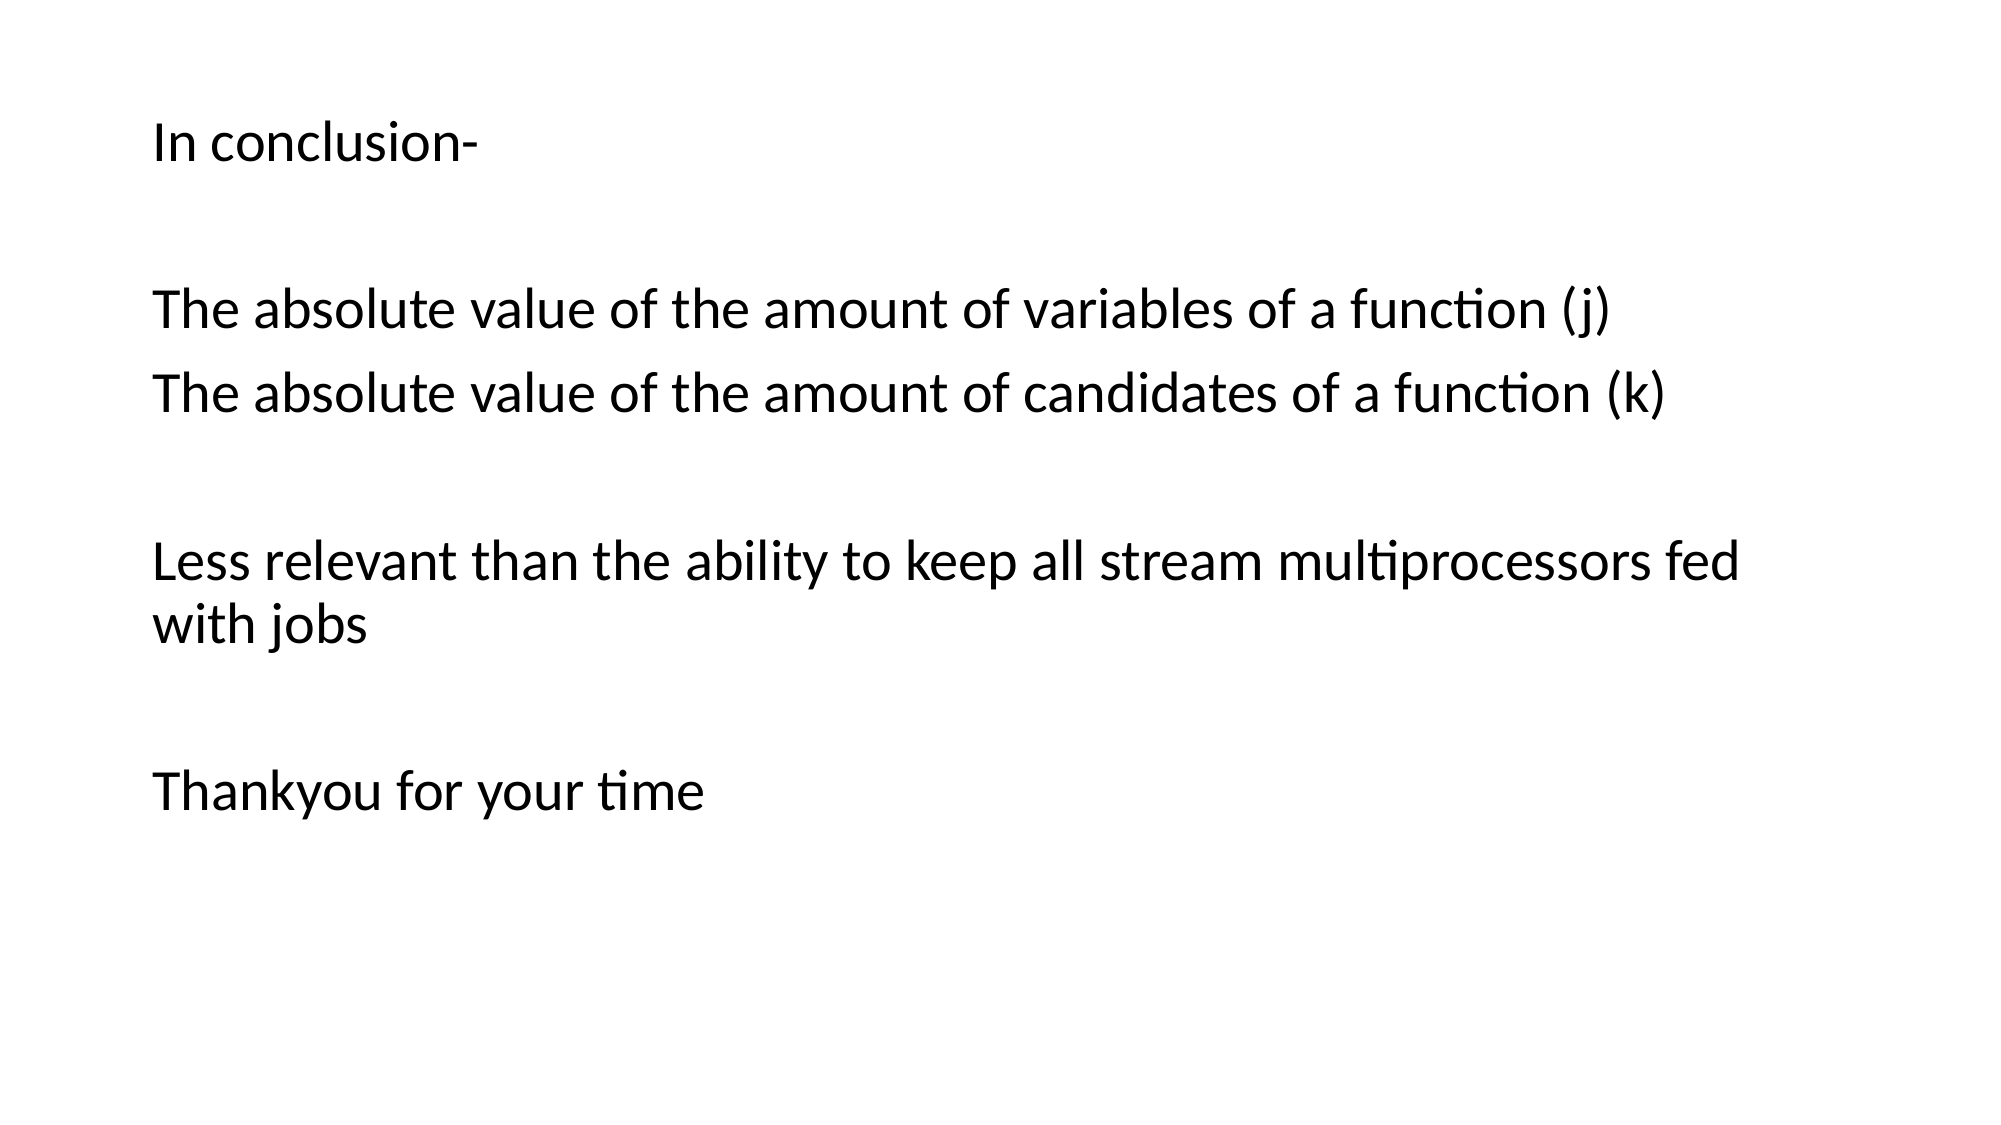

In conclusion-

The absolute value of the amount of variables of a function (j)
The absolute value of the amount of candidates of a function (k)

Less relevant than the ability to keep all stream multiprocessors fed with jobs

Thankyou for your time